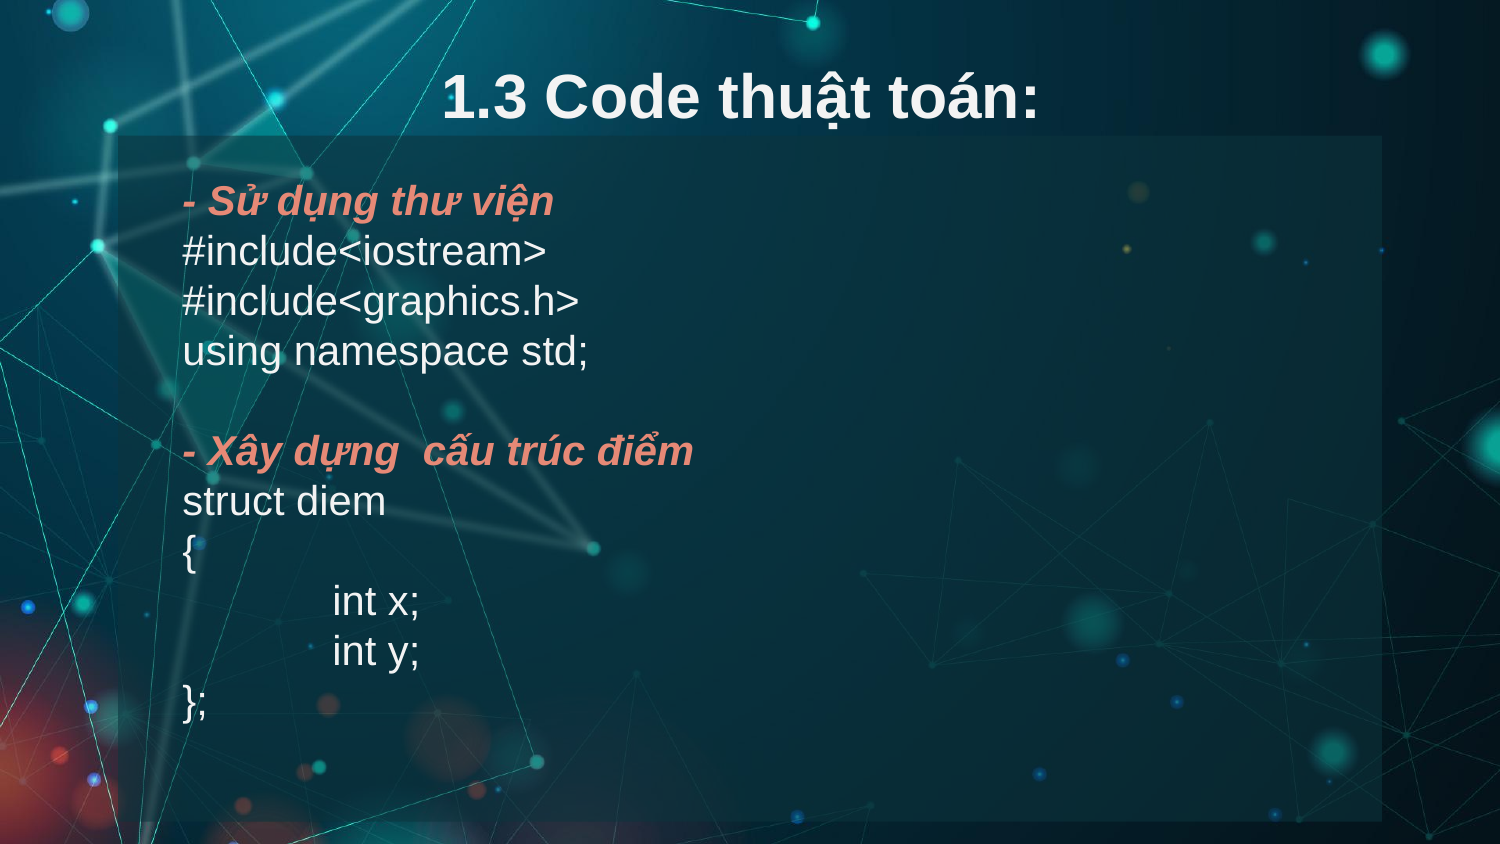

# 1.3 Code thuật toán:
- Sử dụng thư viện
#include<iostream>
#include<graphics.h>
using namespace std;

- Xây dựng  cấu trúc điểm
struct diem
{
	int x;
	int y;
};